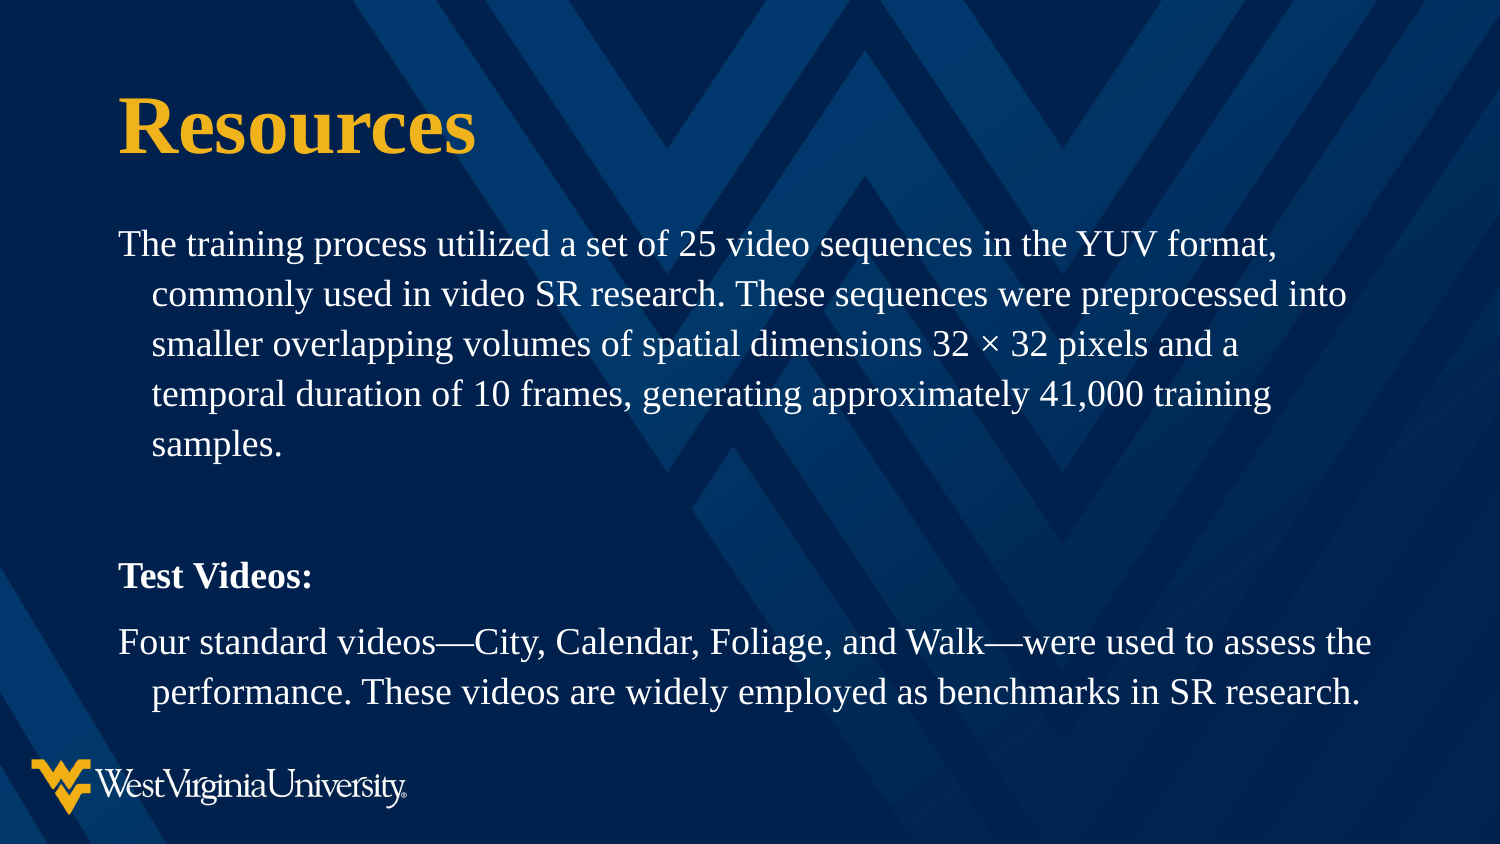

# Resources
The training process utilized a set of 25 video sequences in the YUV format, commonly used in video SR research. These sequences were preprocessed into smaller overlapping volumes of spatial dimensions 32 × 32 pixels and a temporal duration of 10 frames, generating approximately 41,000 training samples.

Test Videos:
Four standard videos—City, Calendar, Foliage, and Walk—were used to assess the performance. These videos are widely employed as benchmarks in SR research.